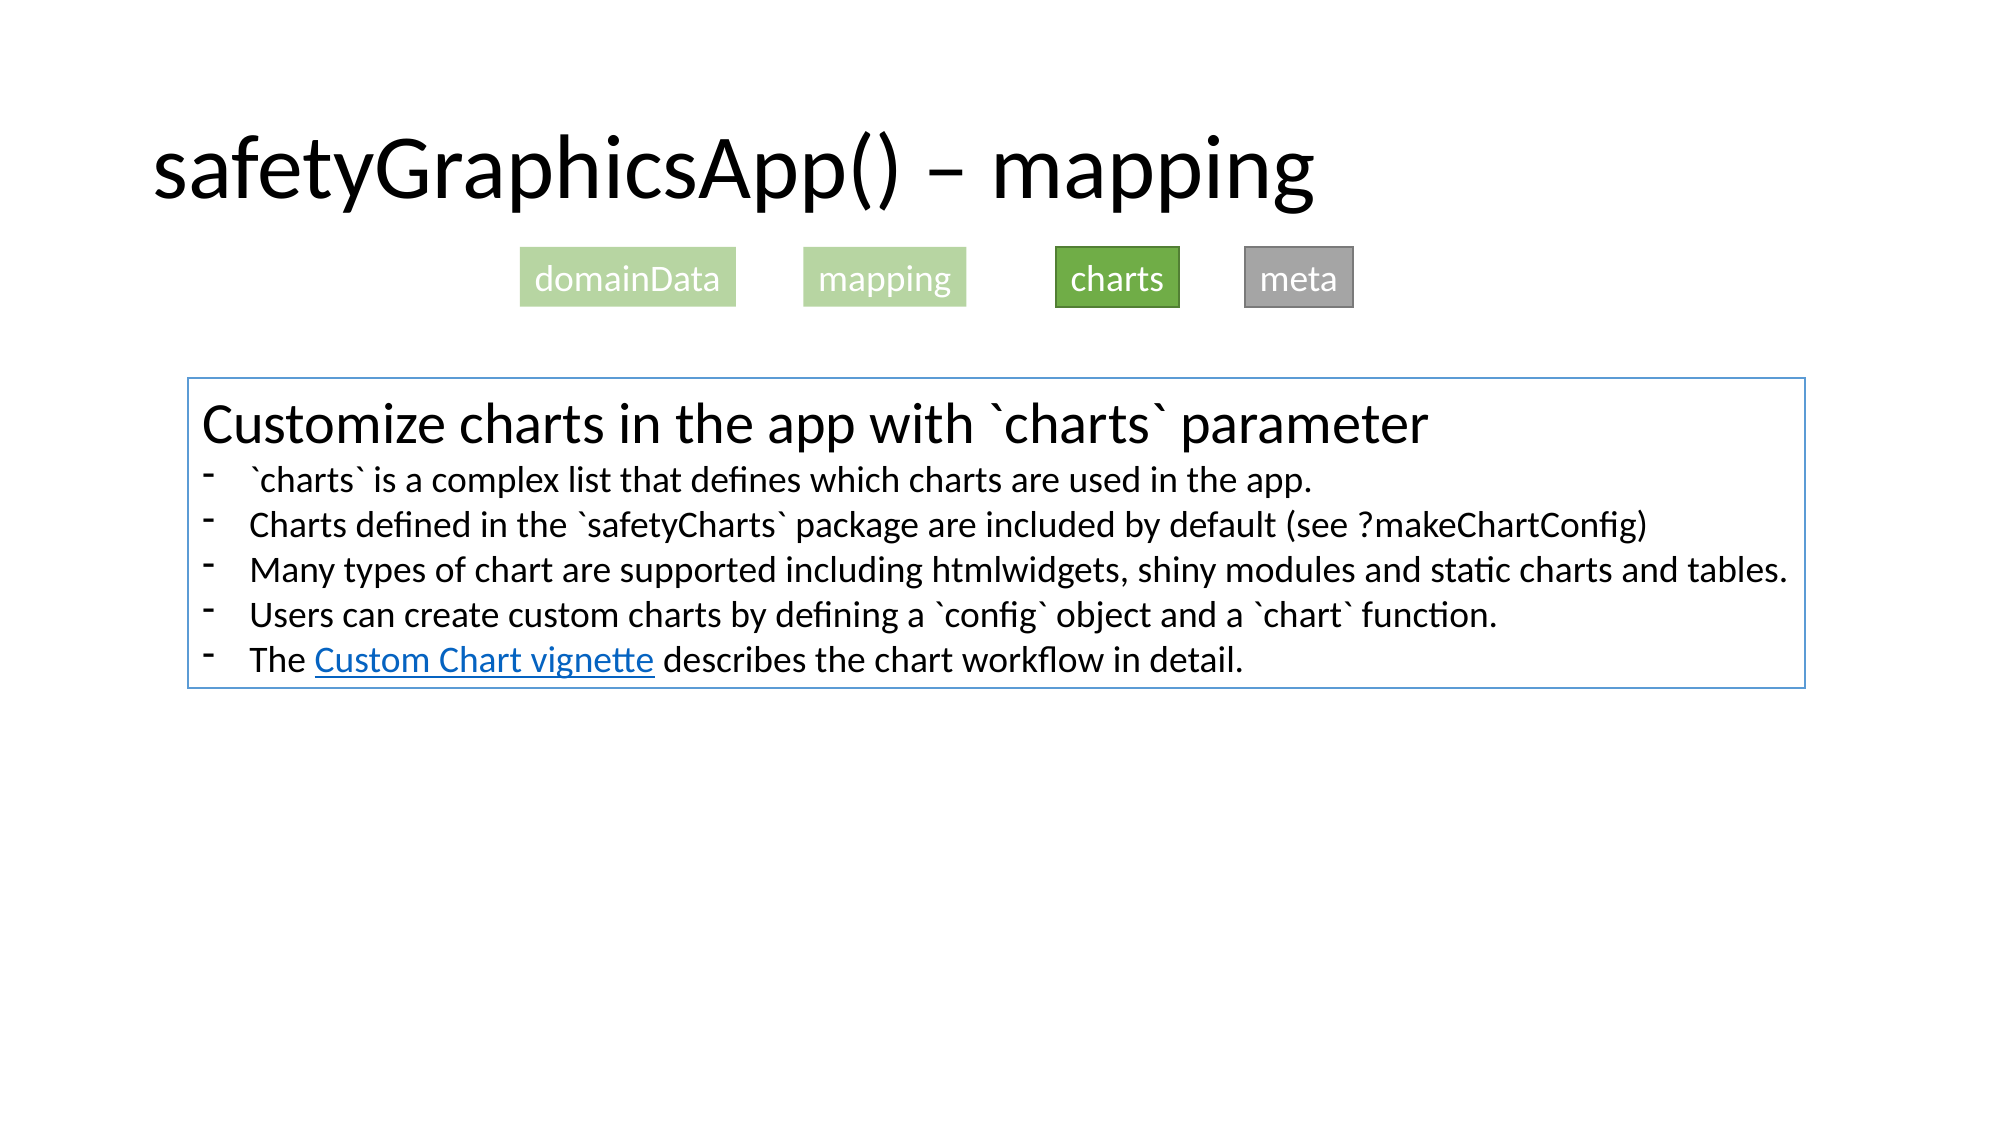

# safetyGraphicsApp() – mapping
domainData
mapping
charts
meta
Customize charts in the app with `charts` parameter
`charts` is a complex list that defines which charts are used in the app.
Charts defined in the `safetyCharts` package are included by default (see ?makeChartConfig)
Many types of chart are supported including htmlwidgets, shiny modules and static charts and tables.
Users can create custom charts by defining a `config` object and a `chart` function.
The Custom Chart vignette describes the chart workflow in detail.